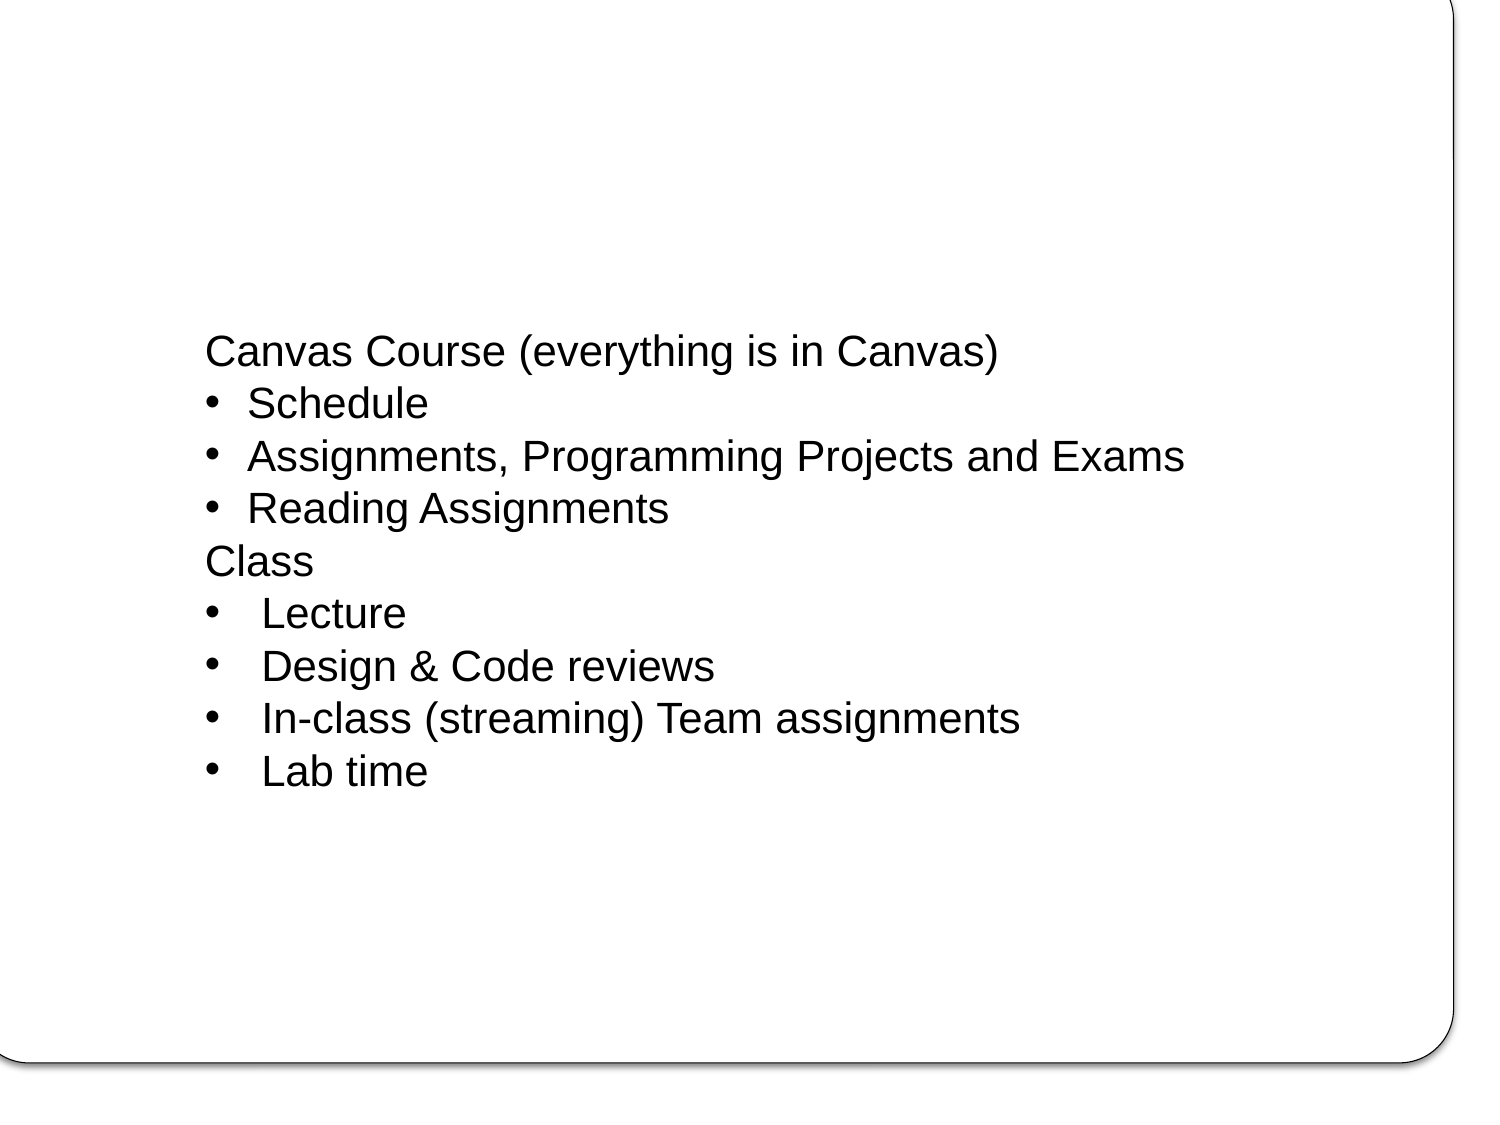

#
Canvas Course (everything is in Canvas)
Schedule
Assignments, Programming Projects and Exams
Reading Assignments
Class
Lecture
Design & Code reviews
In-class (streaming) Team assignments
Lab time